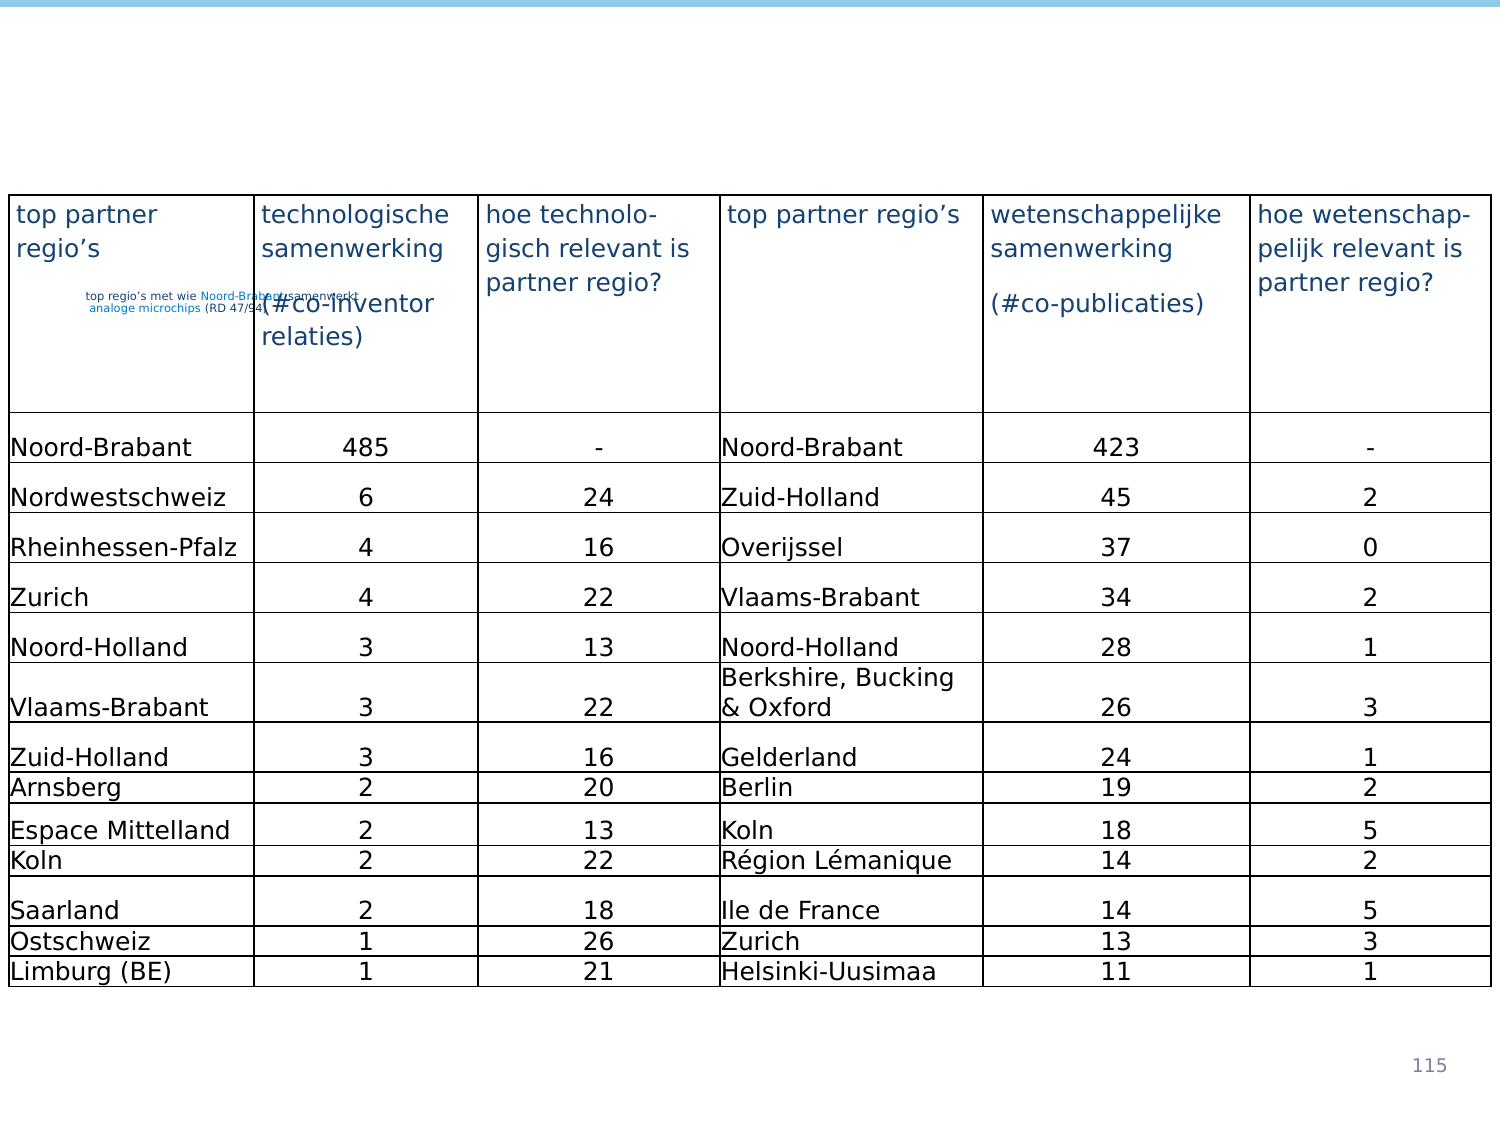

| top partner regio’s | technologische samenwerking (#co-inventor relaties) | hoe technolo-gisch relevant is partner regio? | top partner regio’s | wetenschappelijke samenwerking (#co-publicaties) | hoe wetenschap-pelijk relevant is partner regio? |
| --- | --- | --- | --- | --- | --- |
| Noord-Brabant | 485 | - | Noord-Brabant | 423 | - |
| Nordwestschweiz | 6 | 24 | Zuid-Holland | 45 | 2 |
| Rheinhessen-Pfalz | 4 | 16 | Overijssel | 37 | 0 |
| Zurich | 4 | 22 | Vlaams-Brabant | 34 | 2 |
| Noord-Holland | 3 | 13 | Noord-Holland | 28 | 1 |
| Vlaams-Brabant | 3 | 22 | Berkshire, Bucking & Oxford | 26 | 3 |
| Zuid-Holland | 3 | 16 | Gelderland | 24 | 1 |
| Arnsberg | 2 | 20 | Berlin | 19 | 2 |
| Espace Mittelland | 2 | 13 | Koln | 18 | 5 |
| Koln | 2 | 22 | Région Lémanique | 14 | 2 |
| Saarland | 2 | 18 | Ile de France | 14 | 5 |
| Ostschweiz | 1 | 26 | Zurich | 13 | 3 |
| Limburg (BE) | 1 | 21 | Helsinki-Uusimaa | 11 | 1 |
# top regio’s met wie Noord-Brabant samenwerkt analoge microchips (RD 47/94)

115